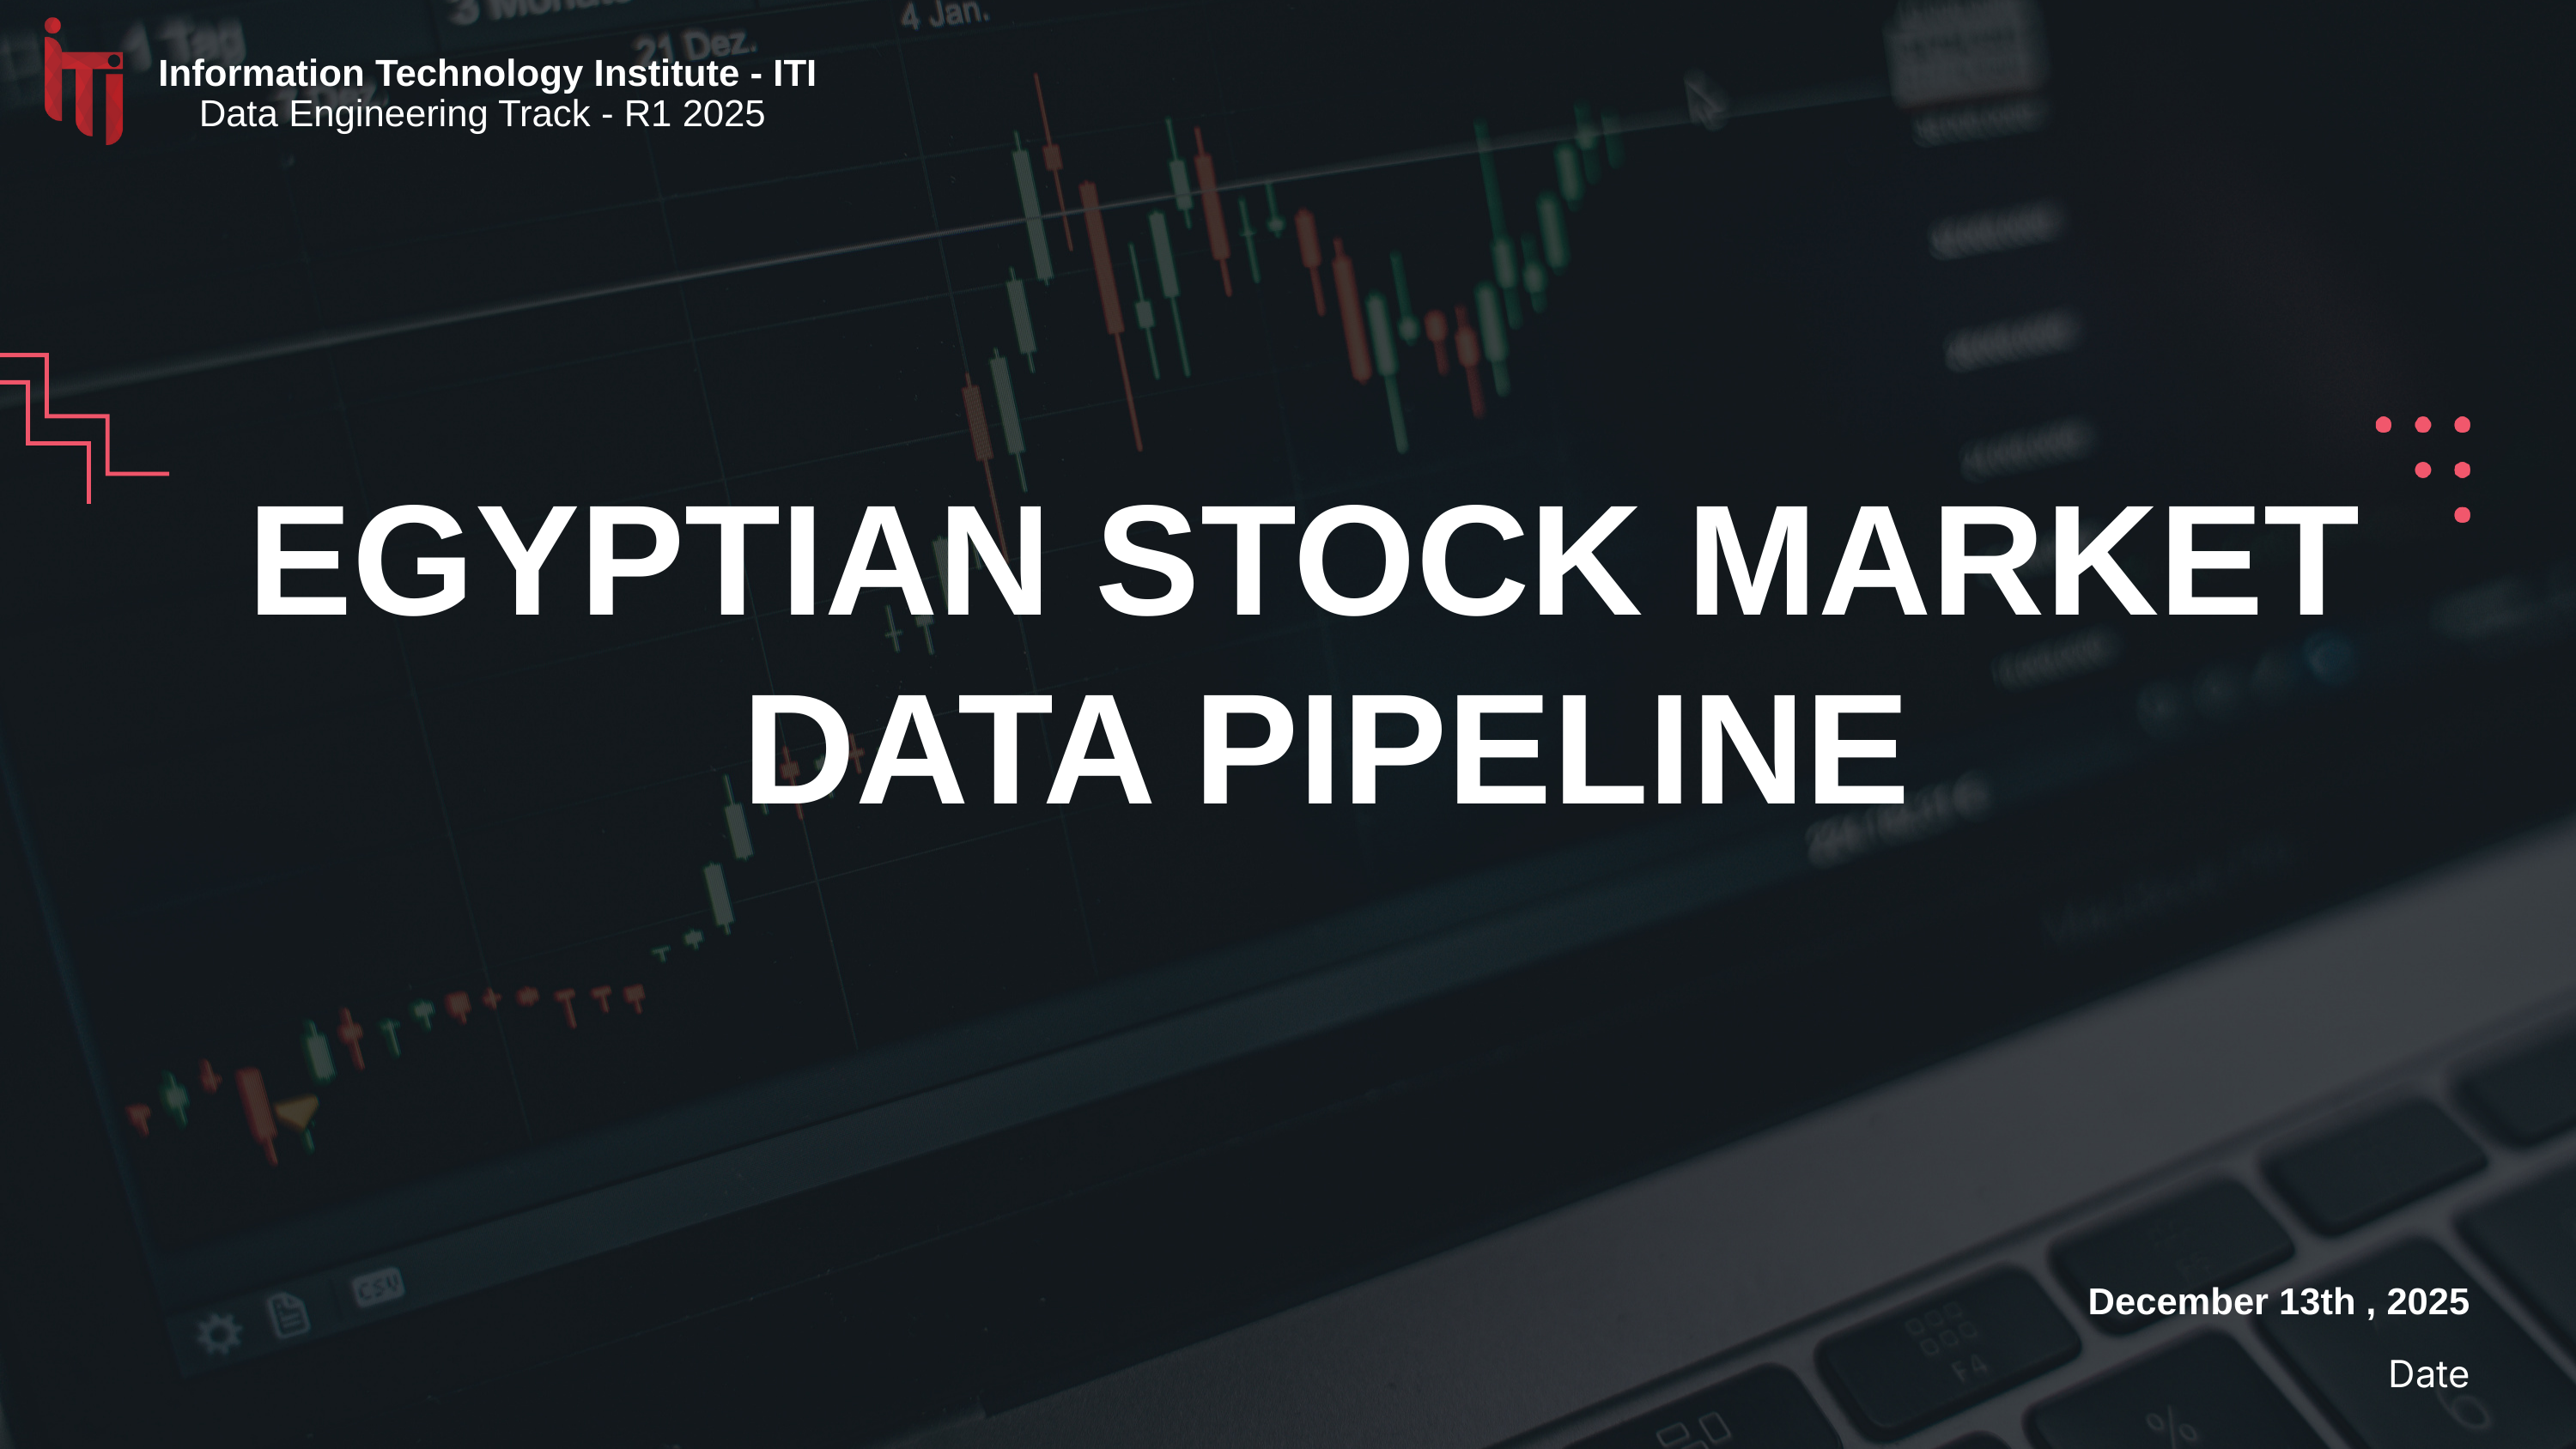

Information Technology Institute - ITI
Data Engineering Track - R1 2025

EGYPTIAN STOCK MARKET
 DATA PIPELINE
December 13th , 2025
Date